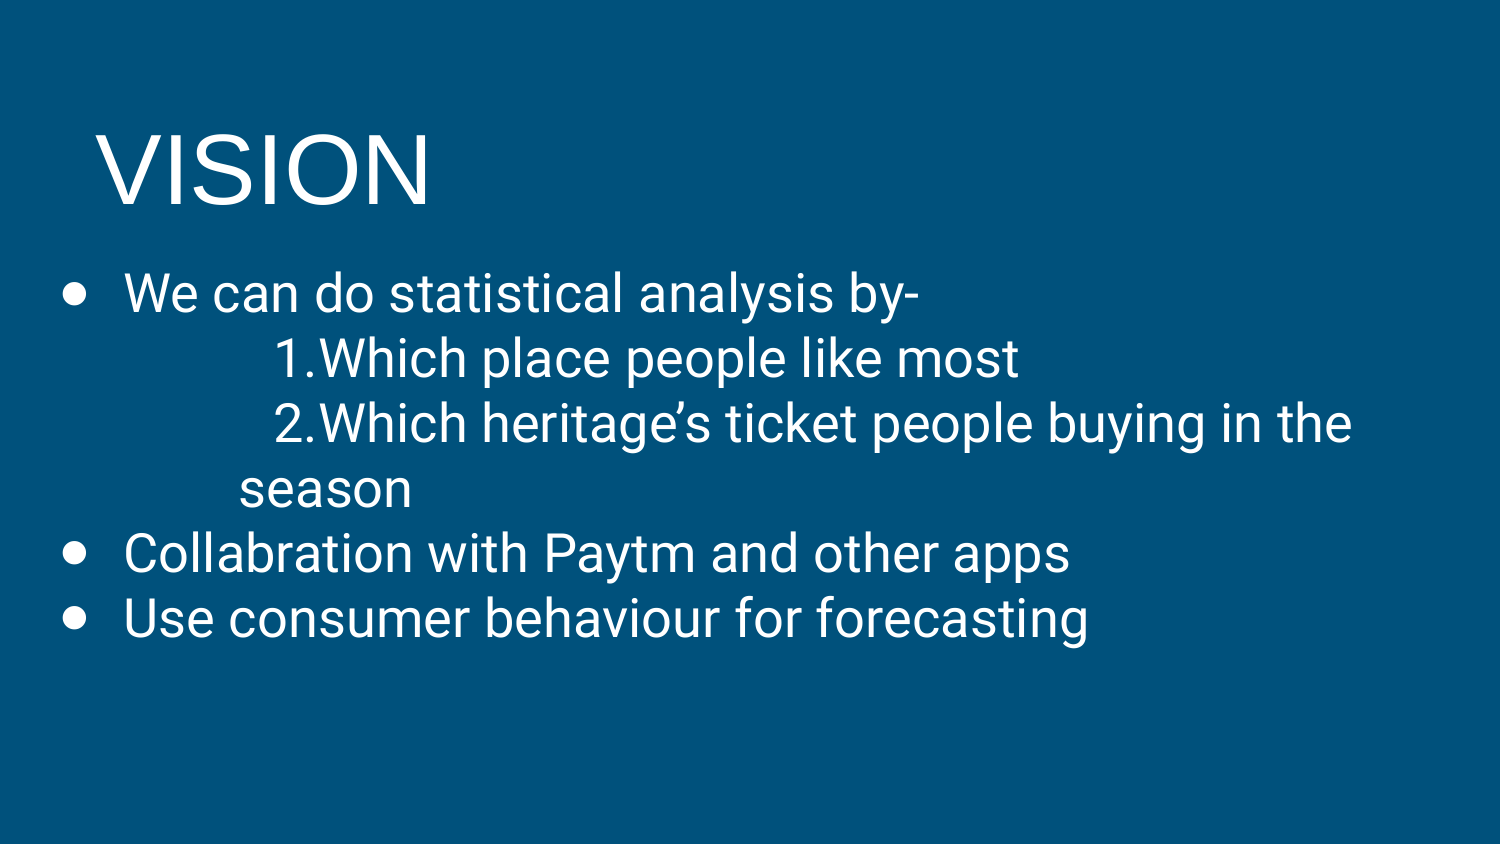

# VISION
We can do statistical analysis by-
	1.Which place people like most
	2.Which heritage’s ticket people buying in the
   season
Collabration with Paytm and other apps
Use consumer behaviour for forecasting